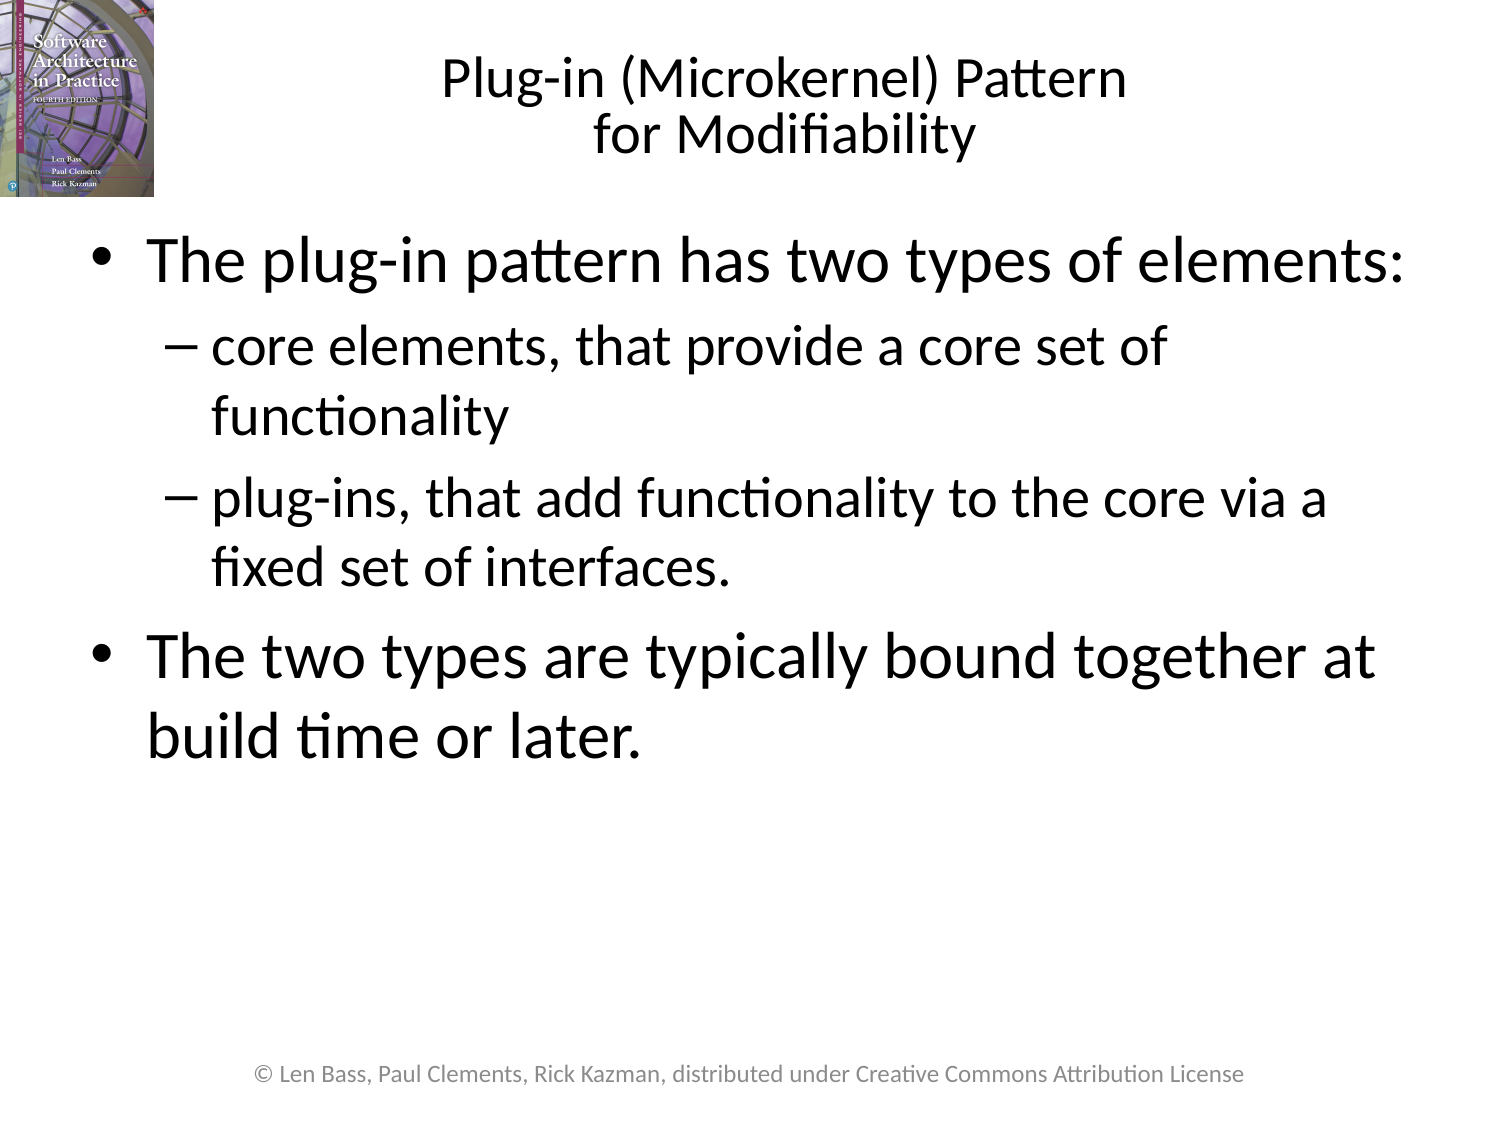

# Plug-in (Microkernel) Pattern for Modifiability
The plug-in pattern has two types of elements:
core elements, that provide a core set of functionality
plug-ins, that add functionality to the core via a fixed set of interfaces.
The two types are typically bound together at build time or later.
© Len Bass, Paul Clements, Rick Kazman, distributed under Creative Commons Attribution License